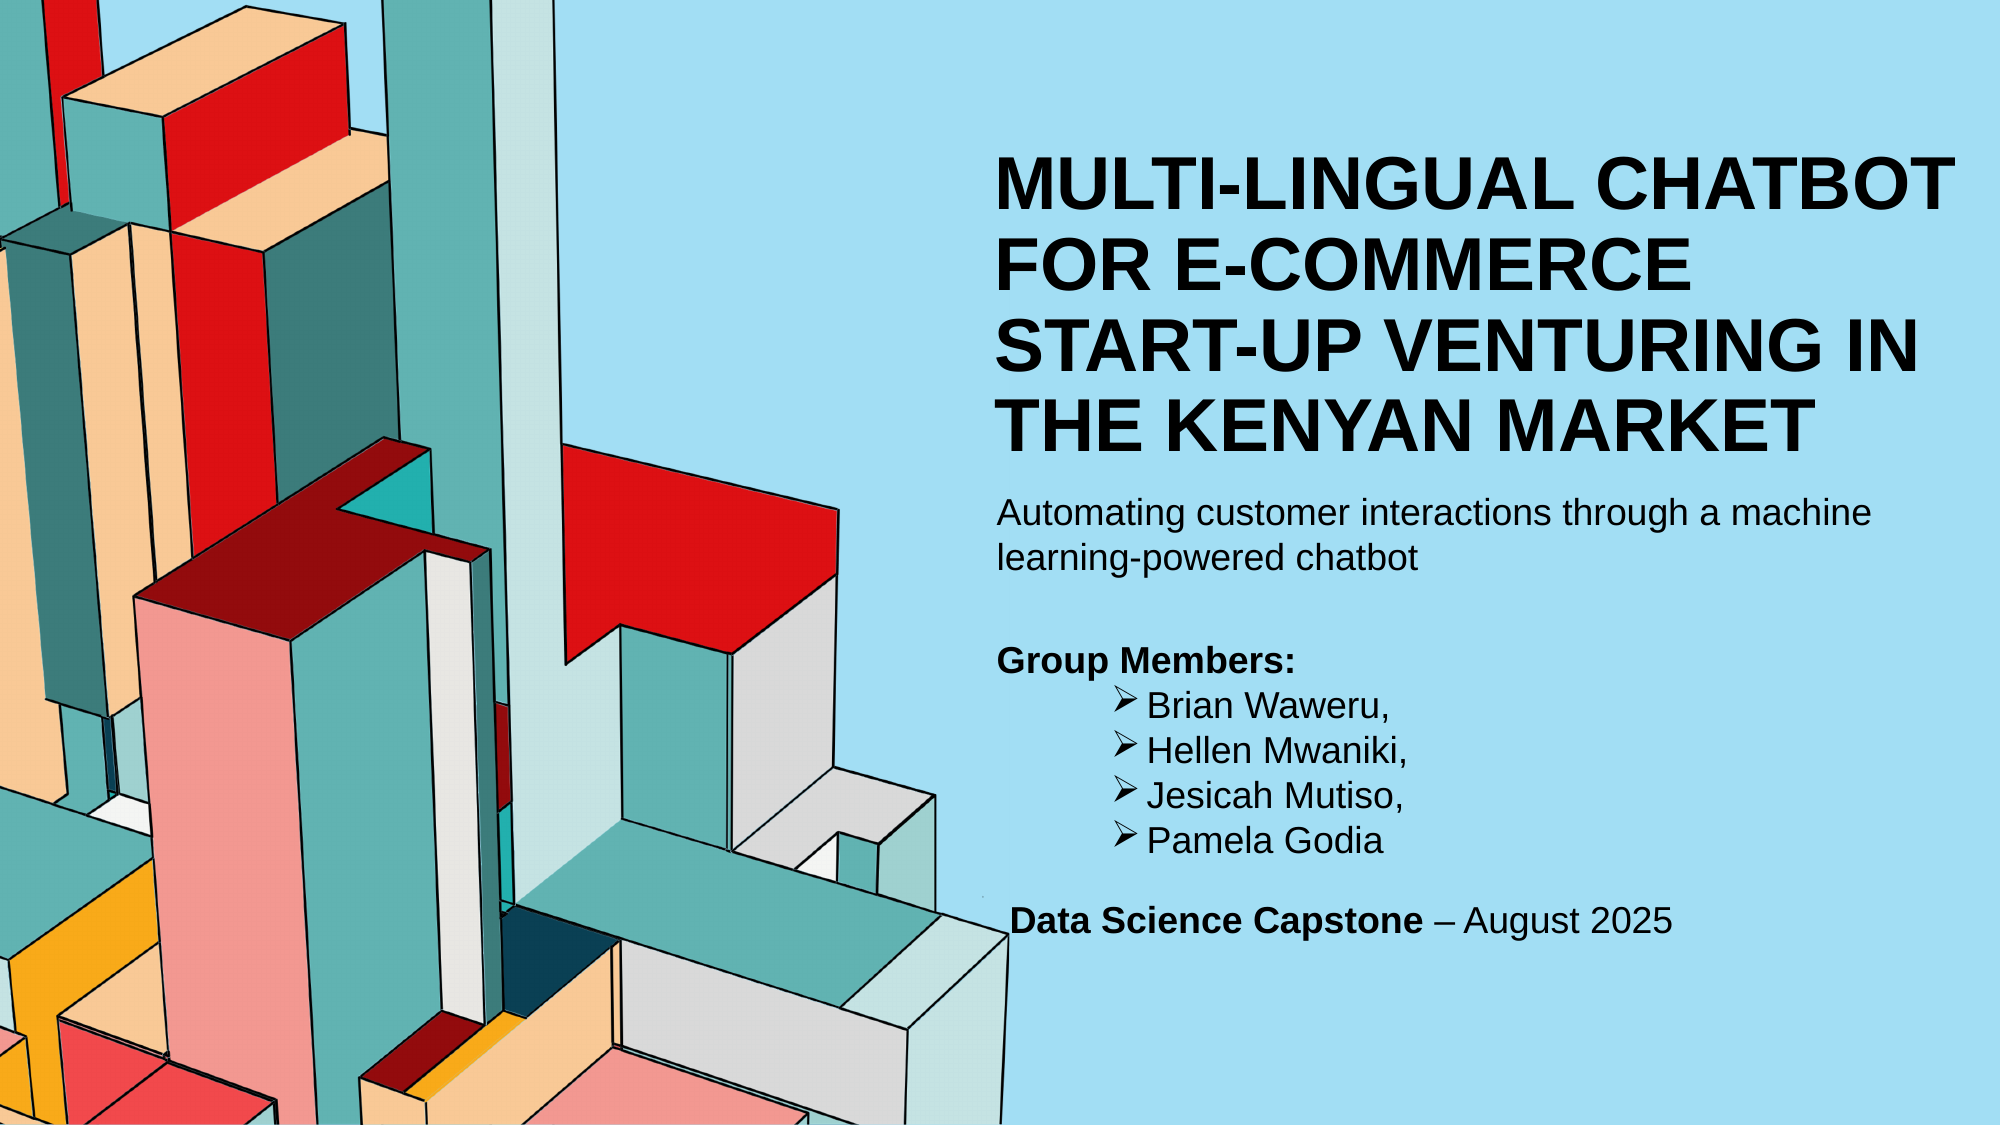

# Multi-lingual Chatbot for e-commerce start-up venturing in the Kenyan Market
Automating customer interactions through a machine learning-powered chatbot
Group Members:
Brian Waweru,
Hellen Mwaniki,
Jesicah Mutiso,
Pamela Godia
Data Science Capstone – August 2025